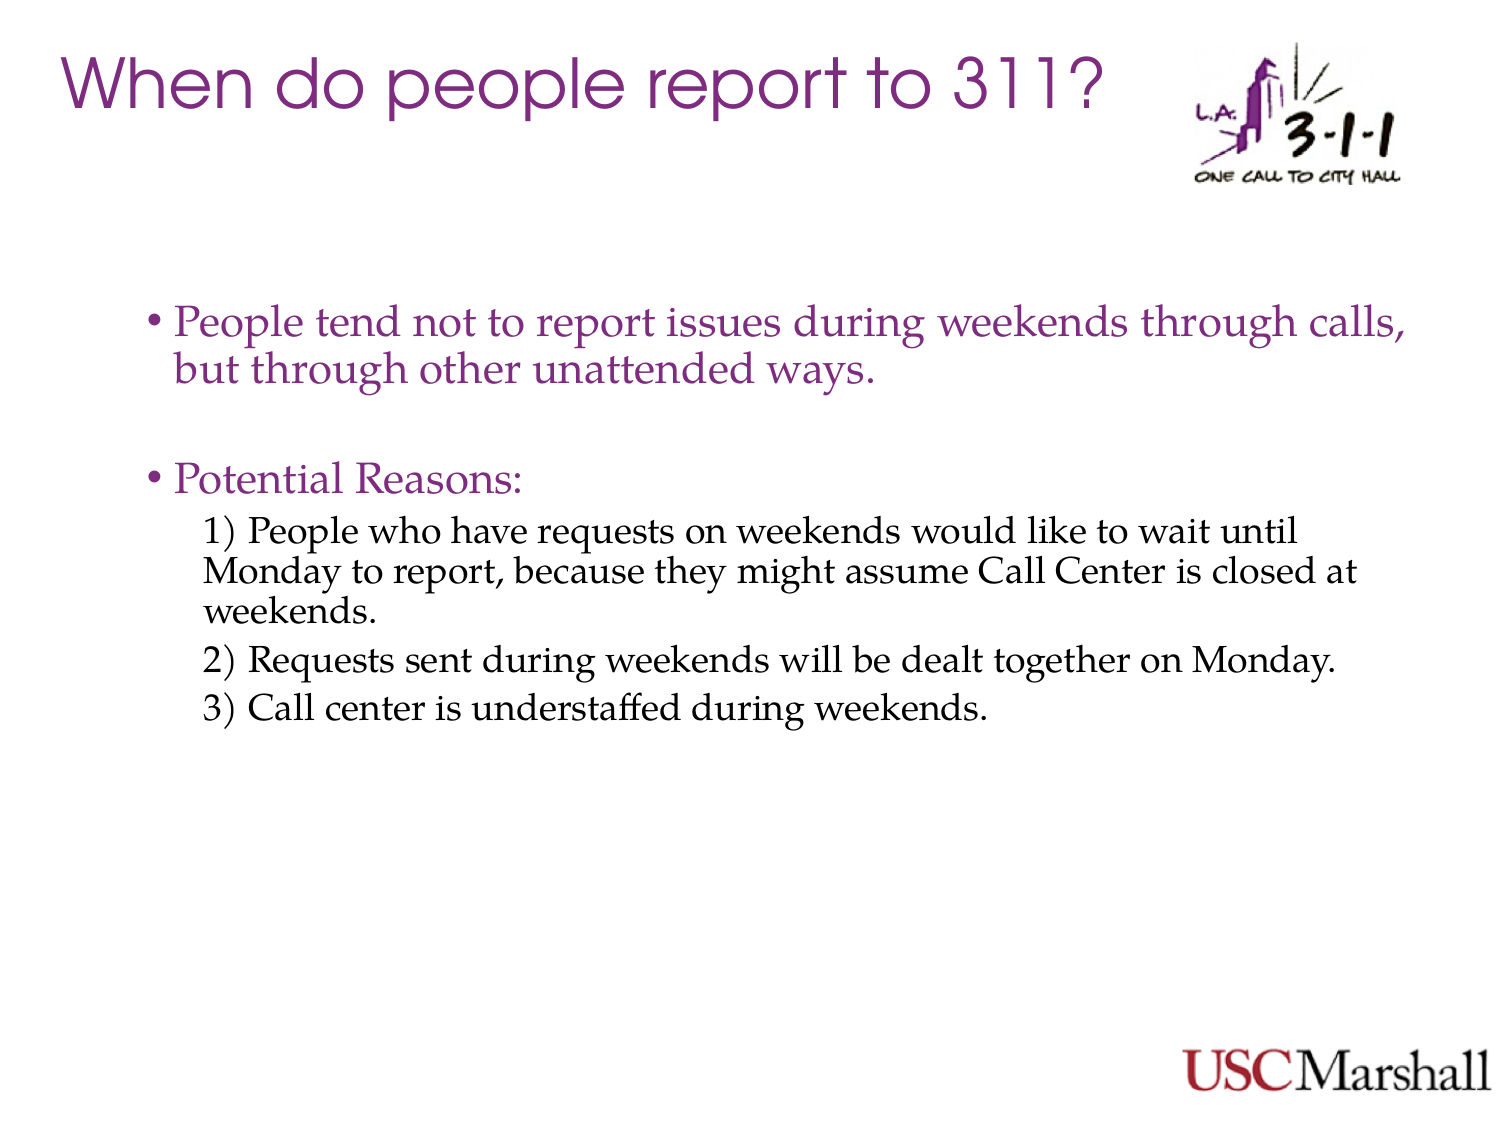

# When do people report to 311?
People tend not to report issues during weekends through calls, but through other unattended ways.

Potential Reasons:
1) People who have requests on weekends would like to wait until Monday to report, because they might assume Call Center is closed at weekends.
2) Requests sent during weekends will be dealt together on Monday.
3) Call center is understaffed during weekends.